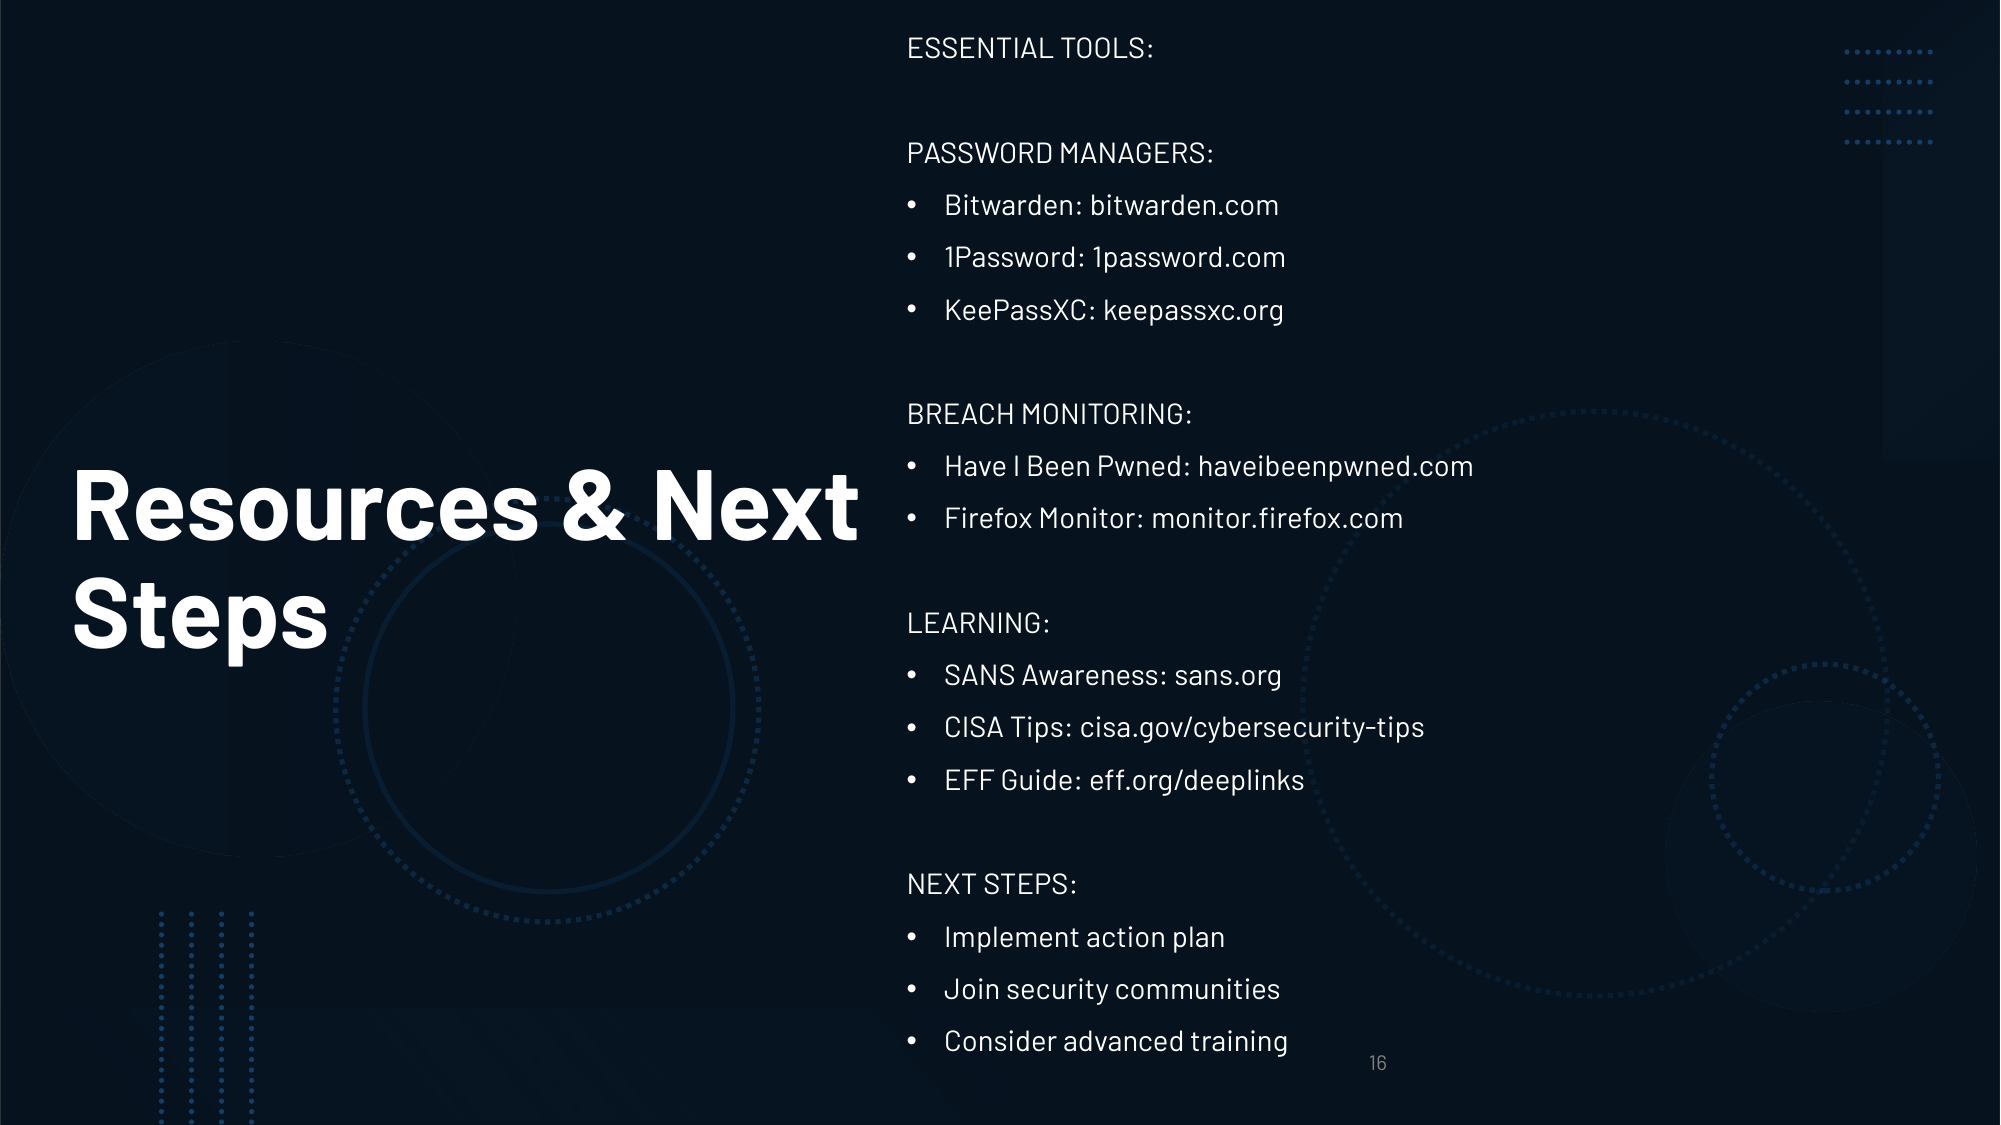

ESSENTIAL TOOLS:

PASSWORD MANAGERS:
Bitwarden: bitwarden.com
1Password: 1password.com
KeePassXC: keepassxc.org

BREACH MONITORING:
Have I Been Pwned: haveibeenpwned.com
Firefox Monitor: monitor.firefox.com

LEARNING:
SANS Awareness: sans.org
CISA Tips: cisa.gov/cybersecurity-tips
EFF Guide: eff.org/deeplinks

NEXT STEPS:
Implement action plan
Join security communities
Consider advanced training
# Resources & Next Steps

16